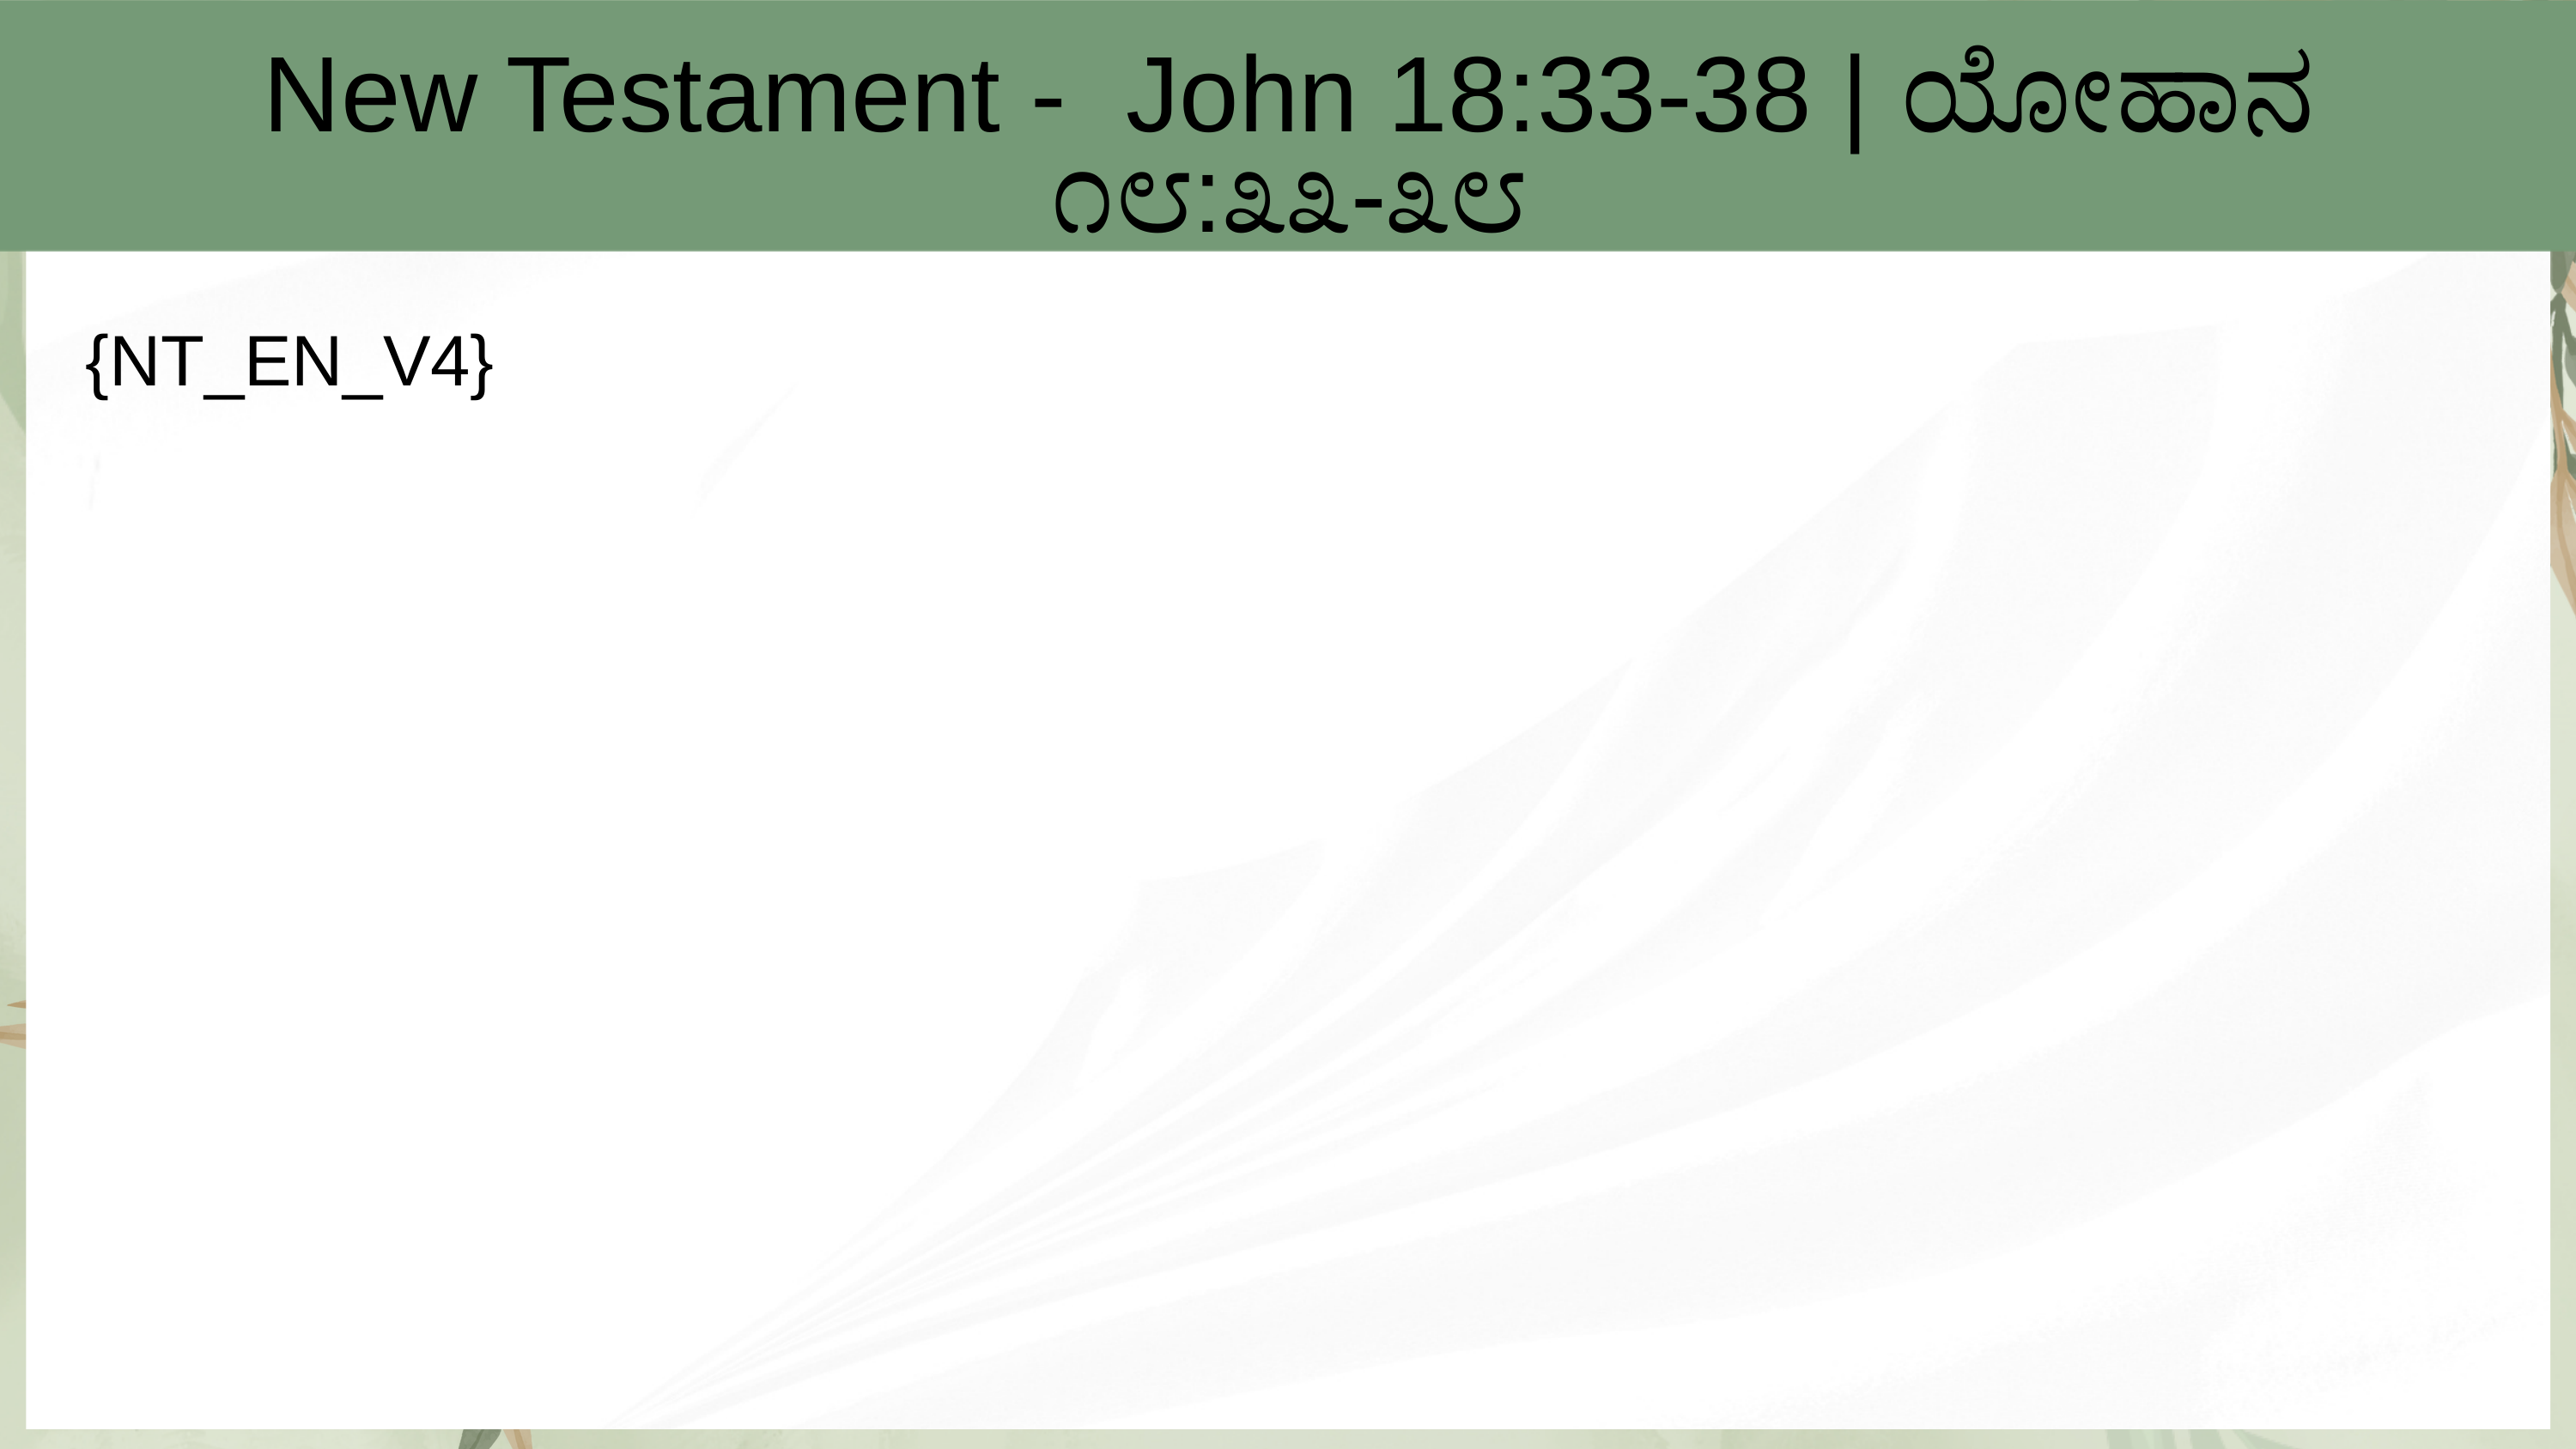

New Testament -  John 18:33-38 | ಯೋಹಾನ ೧೮:೩೩-೩೮
{NT_EN_V4}